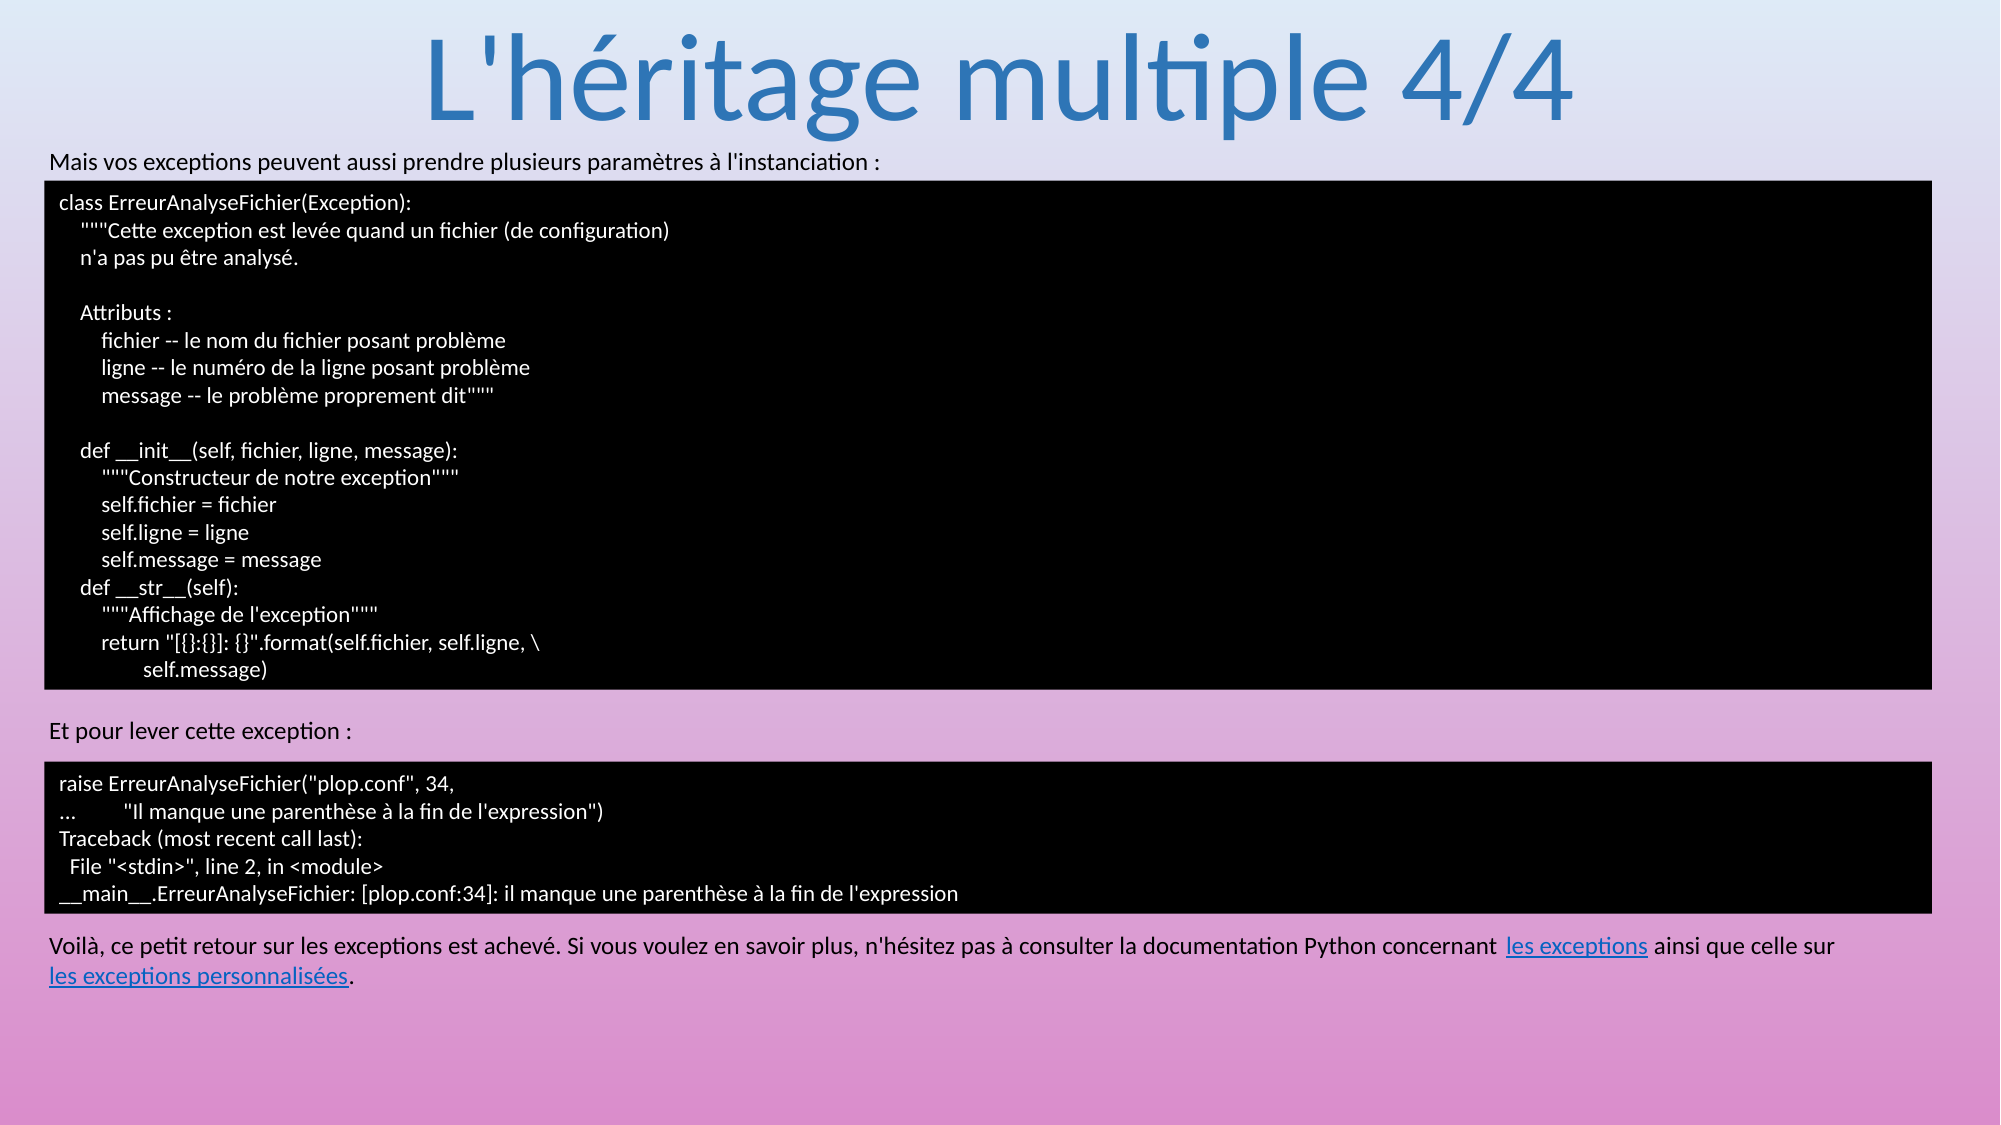

# L'héritage multiple 4/4

Mais vos exceptions peuvent aussi prendre plusieurs paramètres à l'instanciation :
class ErreurAnalyseFichier(Exception):
    """Cette exception est levée quand un fichier (de configuration)
    n'a pas pu être analysé.

    Attributs :
        fichier -- le nom du fichier posant problème
        ligne -- le numéro de la ligne posant problème
        message -- le problème proprement dit"""

    def __init__(self, fichier, ligne, message):
        """Constructeur de notre exception"""
        self.fichier = fichier
        self.ligne = ligne
        self.message = message
    def __str__(self):
        """Affichage de l'exception"""
        return "[{}:{}]: {}".format(self.fichier, self.ligne, \
                self.message)
Et pour lever cette exception :
raise ErreurAnalyseFichier("plop.conf", 34,
...         "Il manque une parenthèse à la fin de l'expression")
Traceback (most recent call last):
  File "<stdin>", line 2, in <module>
__main__.ErreurAnalyseFichier: [plop.conf:34]: il manque une parenthèse à la fin de l'expression
Voilà, ce petit retour sur les exceptions est achevé. Si vous voulez en savoir plus, n'hésitez pas à consulter la documentation Python concernant les exceptions ainsi que celle sur les exceptions personnalisées.

378